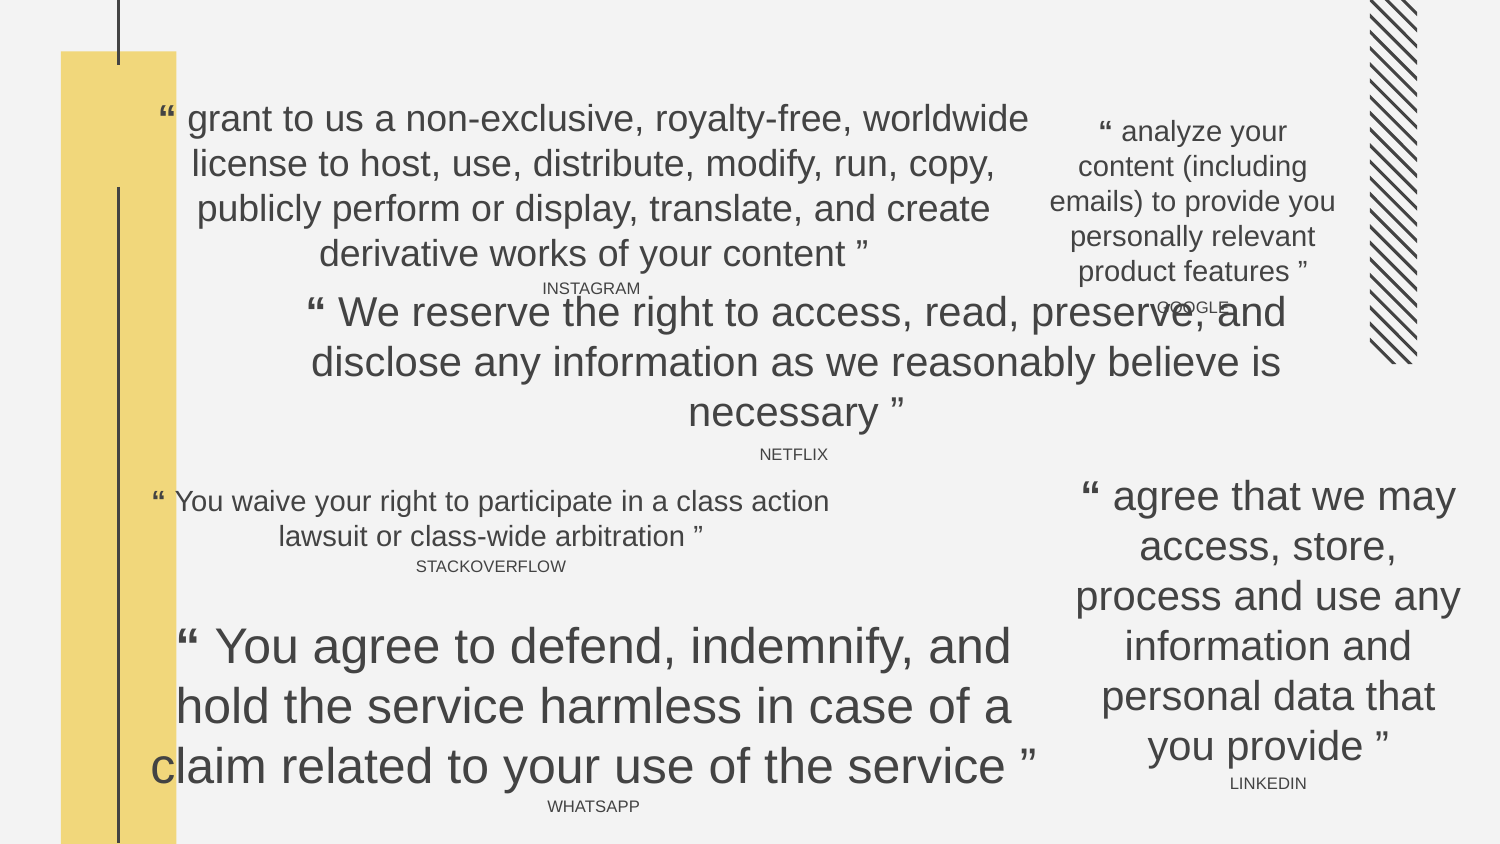

“ analyze your content (including emails) to provide you personally relevant product features ”
“ grant to us a non-exclusive, royalty-free, worldwide license to host, use, distribute, modify, run, copy, publicly perform or display, translate, and create derivative works of your content ”
INSTAGRAM
GOOGLE
“ We reserve the right to access, read, preserve, and disclose any information as we reasonably believe is necessary ”
“ You waive your right to participate in a class action lawsuit or class-wide arbitration ”
NETFLIX
“ You agree to defend, indemnify, and hold the service harmless in case of a claim related to your use of the service ”
“ agree that we may access, store, process and use any information and personal data that you provide ”
STACKOVERFLOW
LINKEDIN
WHATSAPP